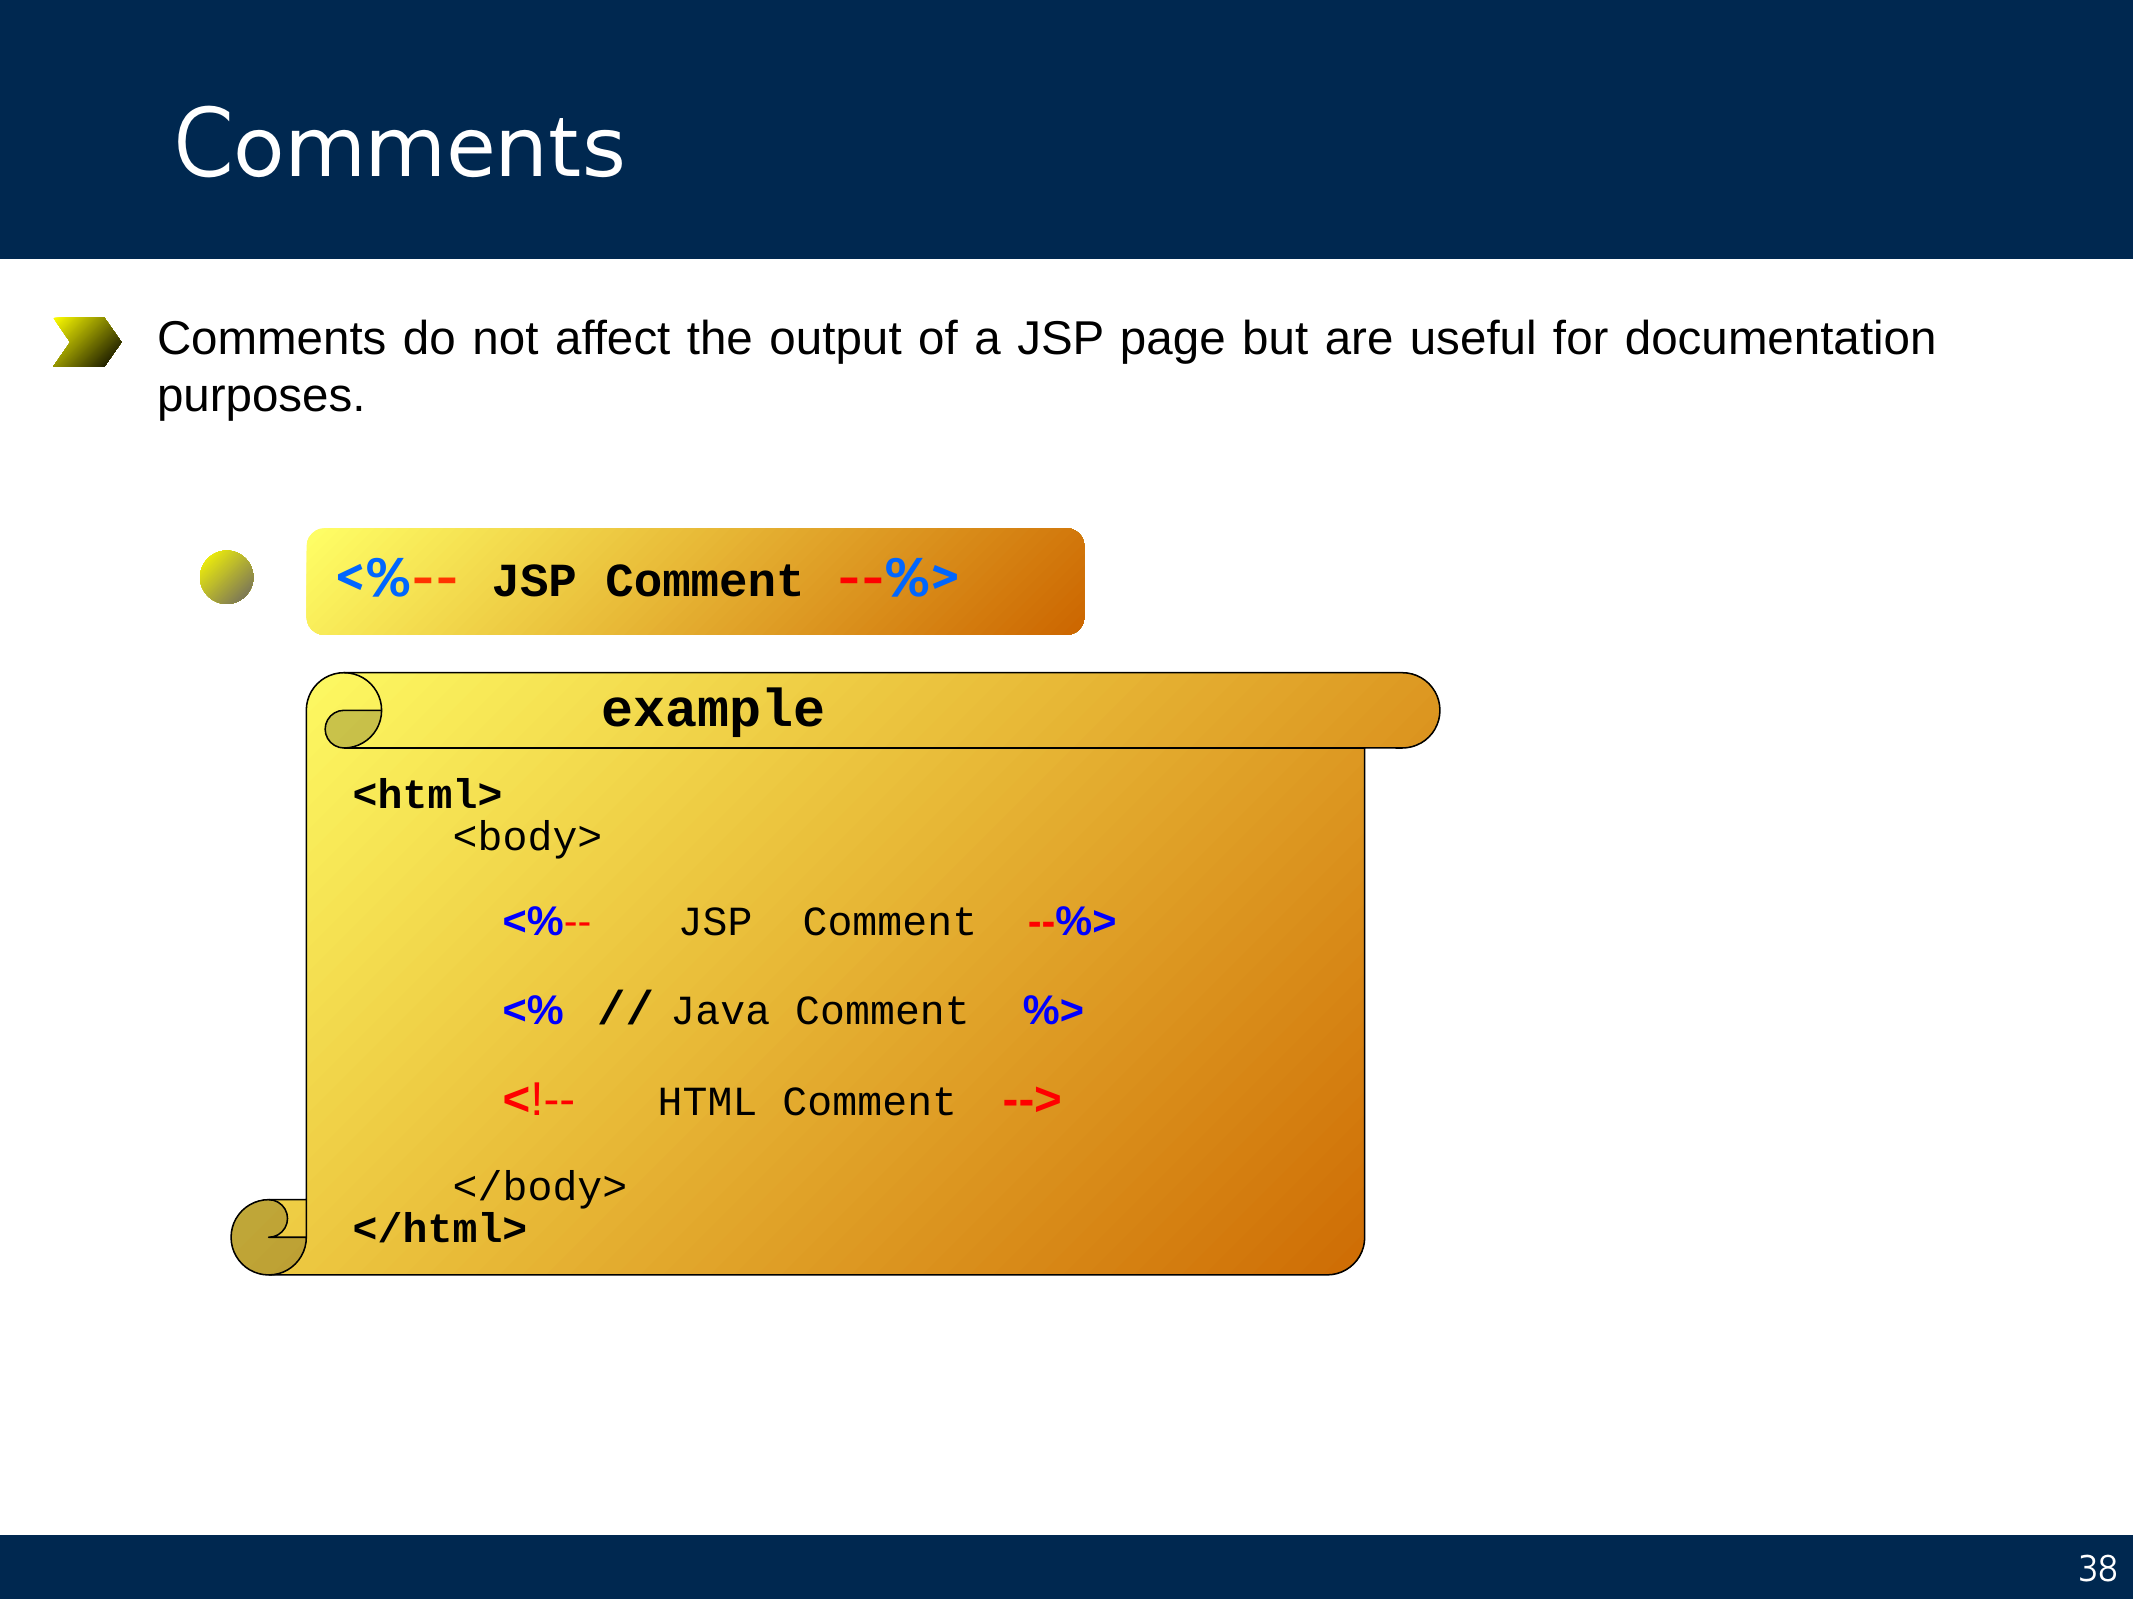

# Comments
Comments do not affect the output of a JSP page but are useful for documentation purposes.

<%--   JSP Comment   --%>

example

<html>
    <body>

	<%--    JSP  Comment  --%>

	<%    //  Java Comment       %>

	<!--          HTML Comment      -->

    </body>
</html>